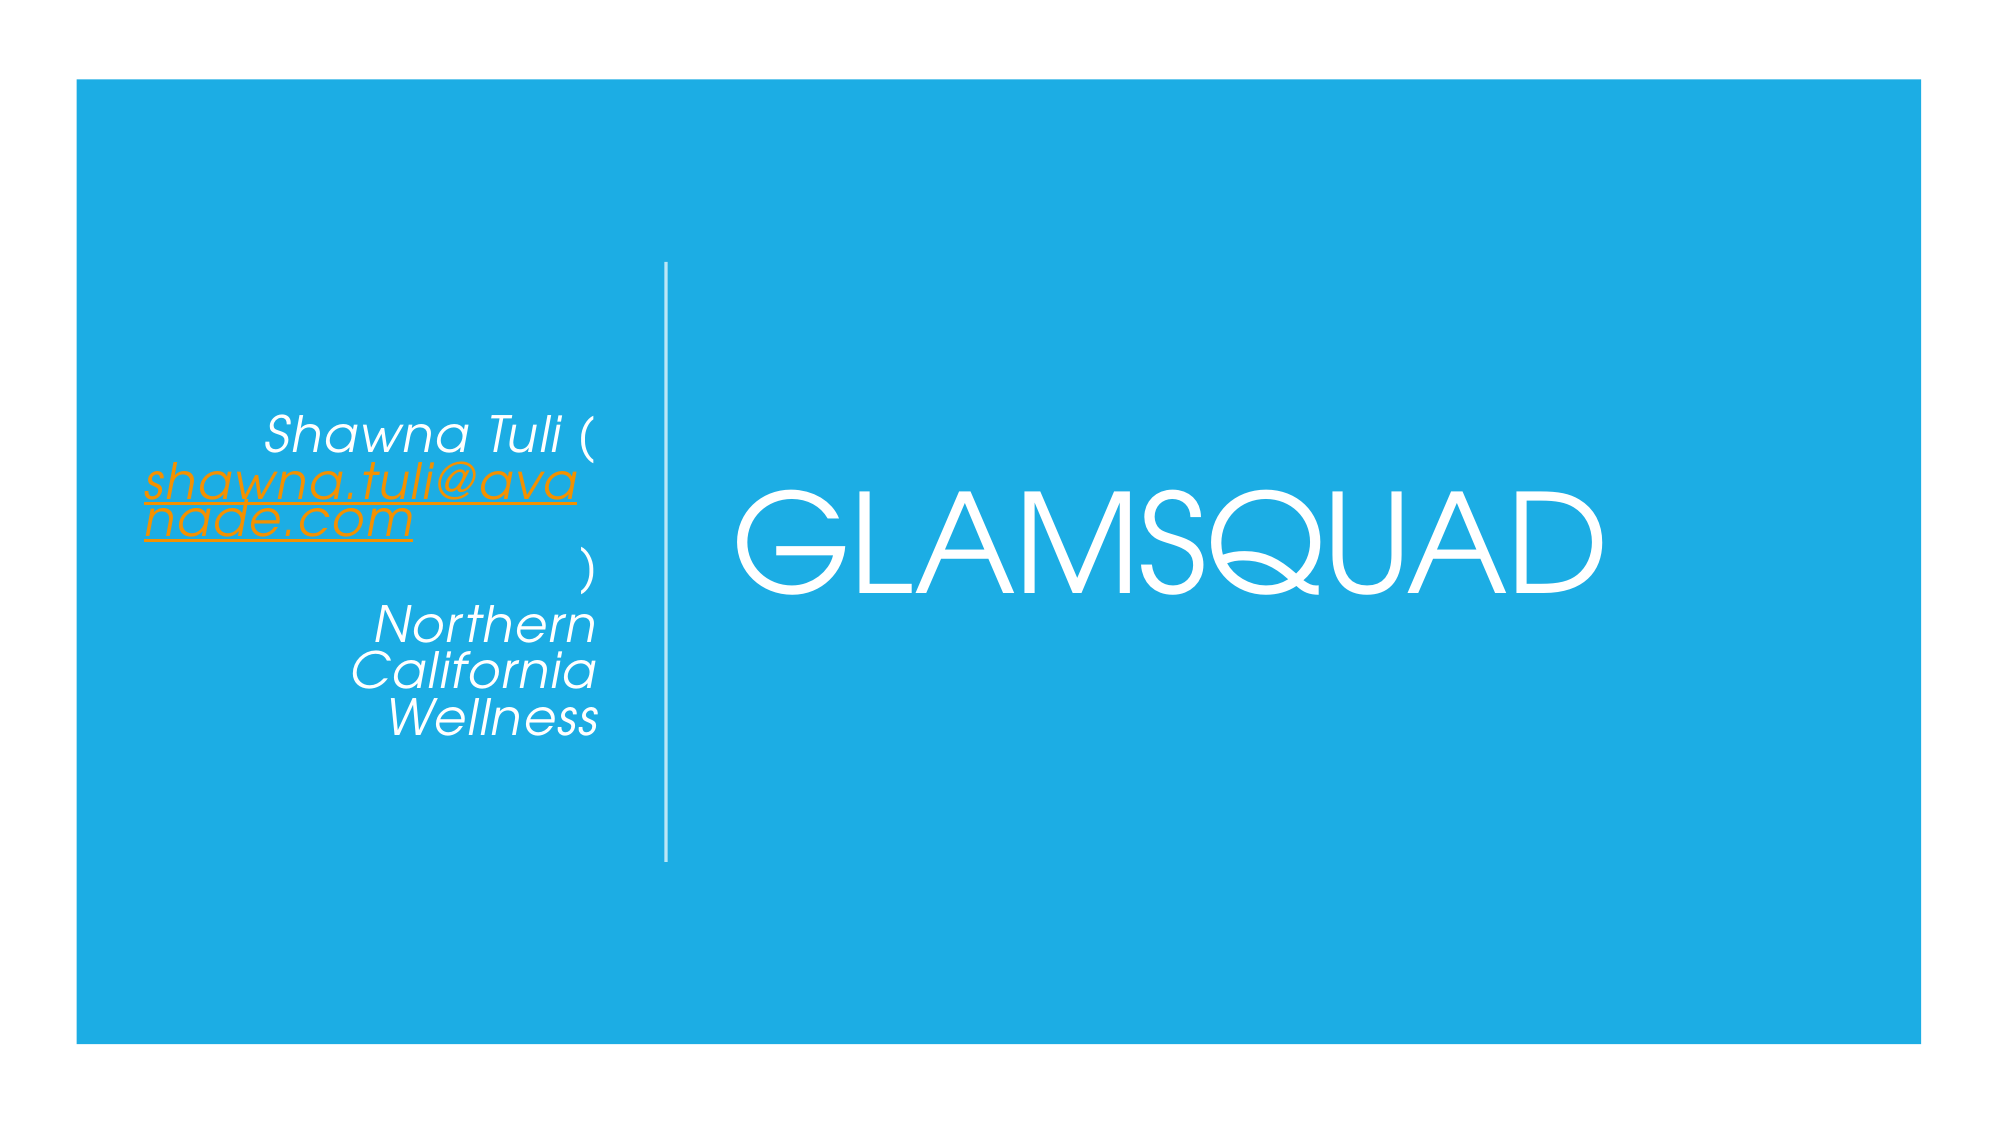

Shawna Tuli (shawna.tuli@avanade.com)
Northern California Wellness
# Glamsquad